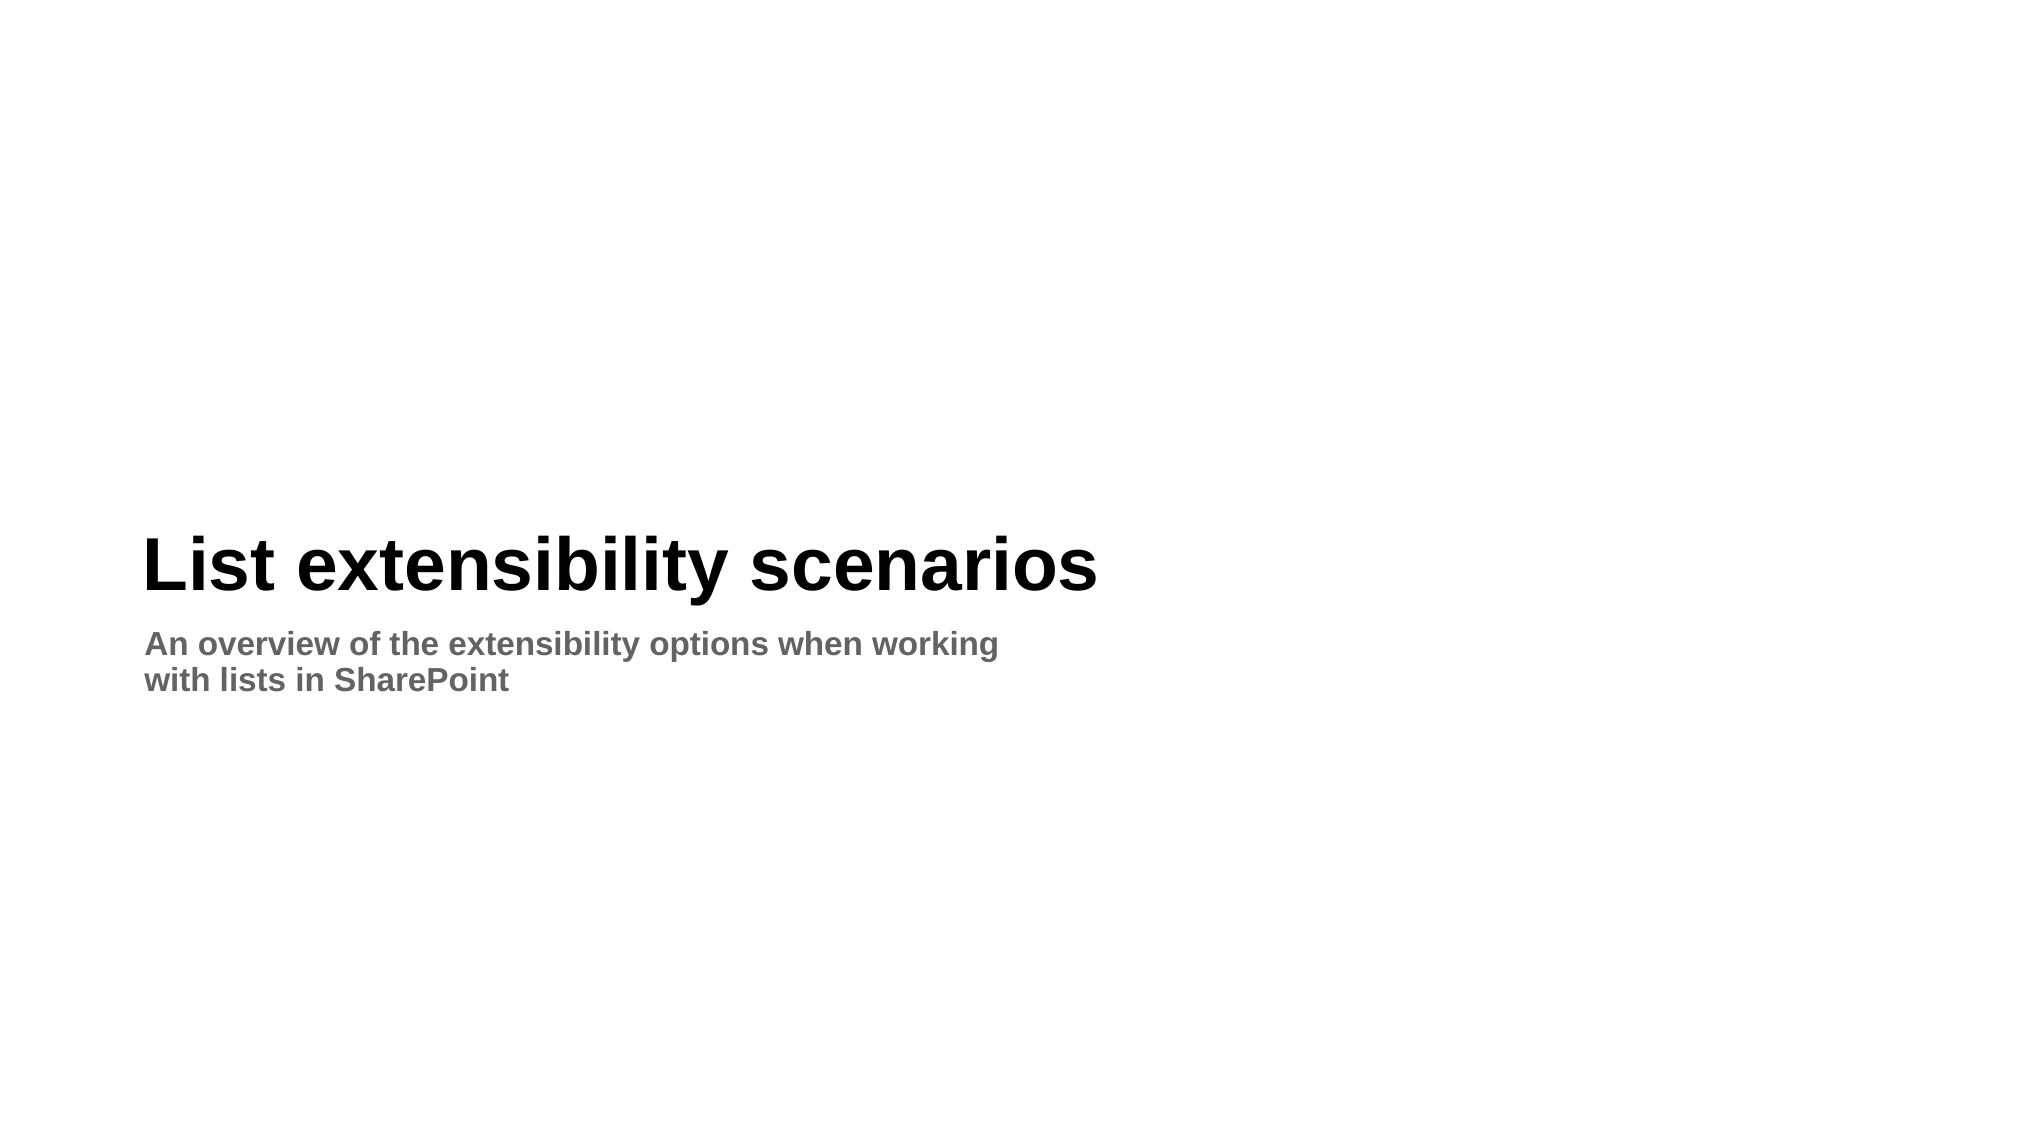

List extensibility scenarios
An overview of the extensibility options when working with lists in SharePoint